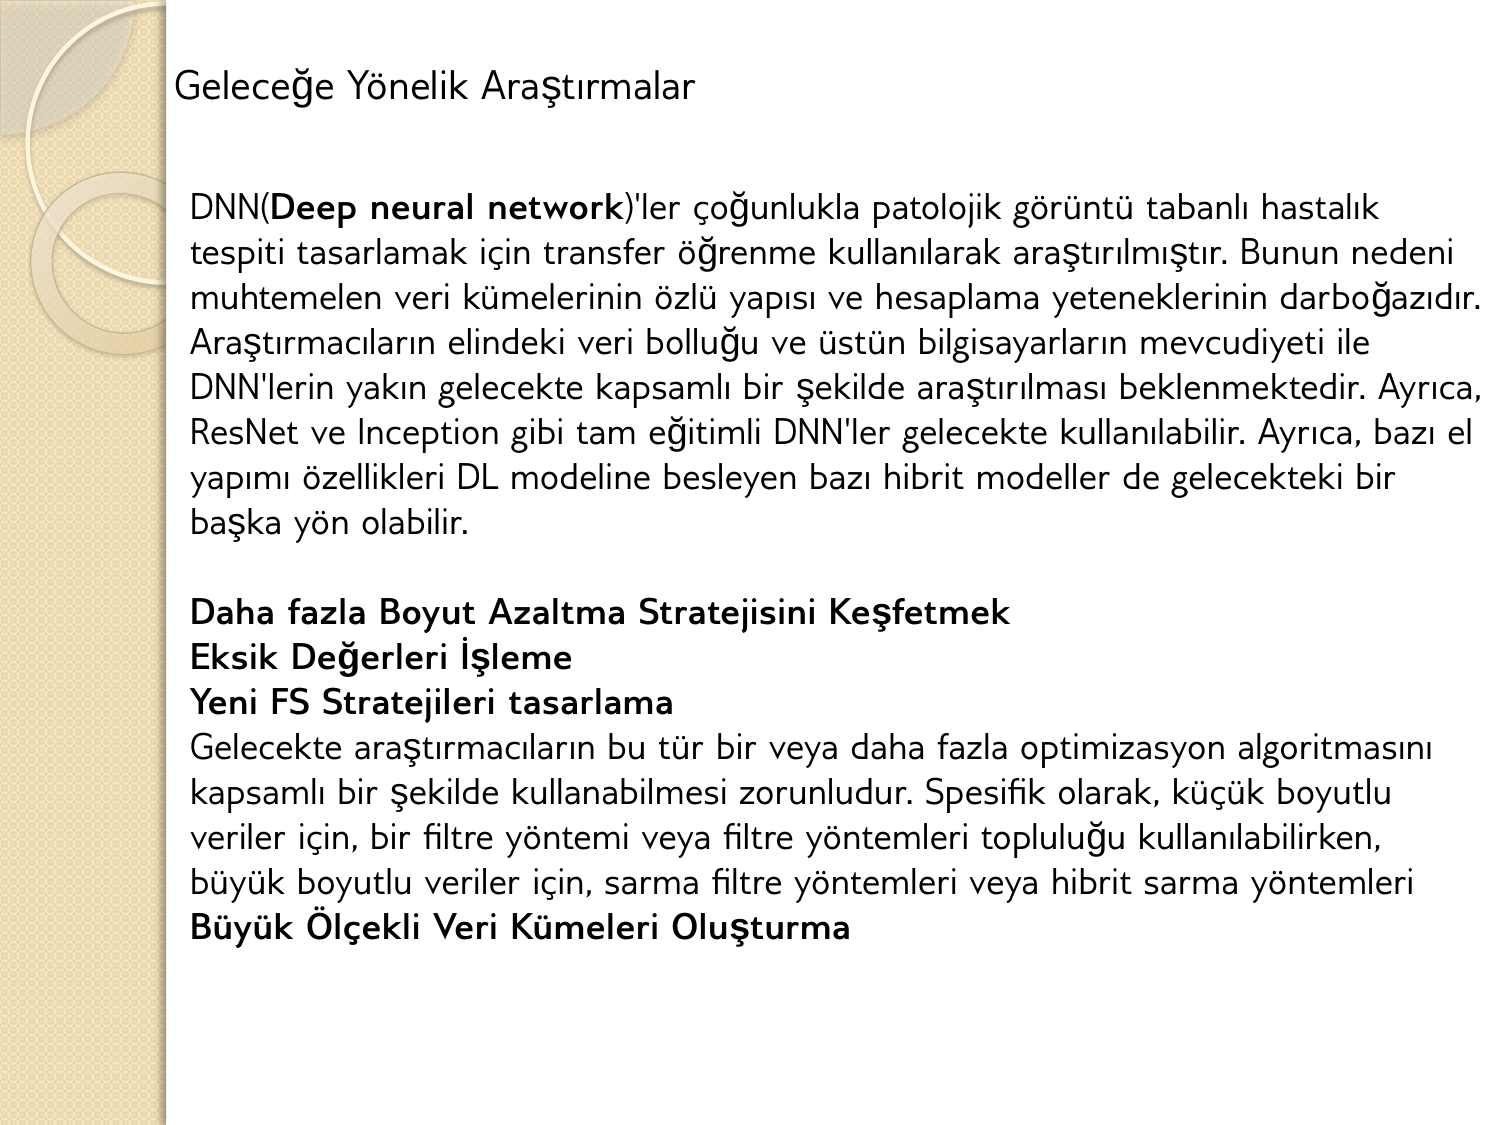

Geleceğe Yönelik Araştırmalar
DNN(Deep neural network)'ler çoğunlukla patolojik görüntü tabanlı hastalık tespiti tasarlamak için transfer öğrenme kullanılarak araştırılmıştır. Bunun nedeni muhtemelen veri kümelerinin özlü yapısı ve hesaplama yeteneklerinin darboğazıdır. Araştırmacıların elindeki veri bolluğu ve üstün bilgisayarların mevcudiyeti ile DNN'lerin yakın gelecekte kapsamlı bir şekilde araştırılması beklenmektedir. Ayrıca, ResNet ve Inception gibi tam eğitimli DNN'ler gelecekte kullanılabilir. Ayrıca, bazı el yapımı özellikleri DL modeline besleyen bazı hibrit modeller de gelecekteki bir başka yön olabilir.

Daha fazla Boyut Azaltma Stratejisini Keşfetmek
Eksik Değerleri İşleme
Yeni FS Stratejileri tasarlama
Gelecekte araştırmacıların bu tür bir veya daha fazla optimizasyon algoritmasını kapsamlı bir şekilde kullanabilmesi zorunludur. Spesifik olarak, küçük boyutlu veriler için, bir filtre yöntemi veya filtre yöntemleri topluluğu kullanılabilirken, büyük boyutlu veriler için, sarma filtre yöntemleri veya hibrit sarma yöntemleri
Büyük Ölçekli Veri Kümeleri Oluşturma